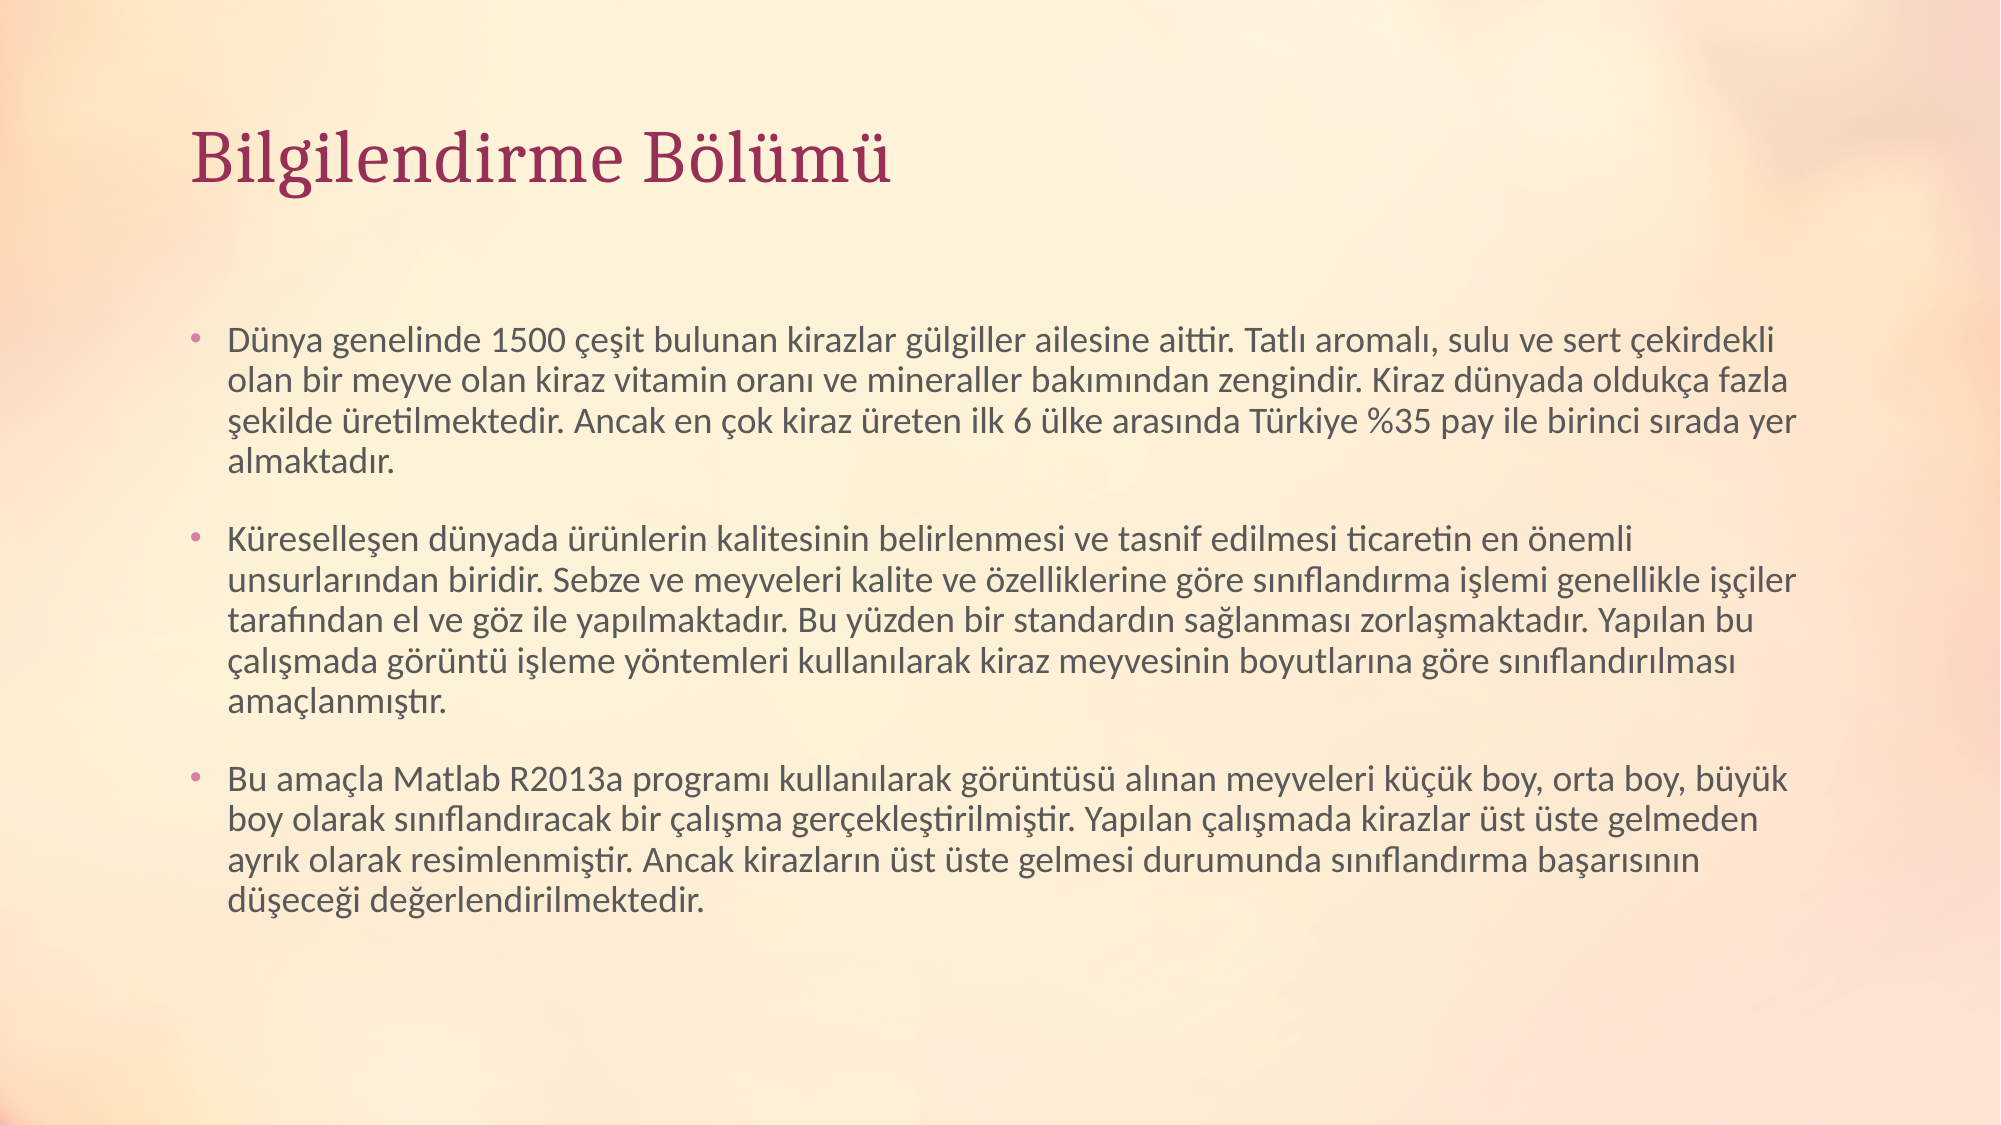

# Bilgilendirme Bölümü
Dünya genelinde 1500 çeşit bulunan kirazlar gülgiller ailesine aittir. Tatlı aromalı, sulu ve sert çekirdekli olan bir meyve olan kiraz vitamin oranı ve mineraller bakımından zengindir. Kiraz dünyada oldukça fazla şekilde üretilmektedir. Ancak en çok kiraz üreten ilk 6 ülke arasında Türkiye %35 pay ile birinci sırada yer almaktadır.
Küreselleşen dünyada ürünlerin kalitesinin belirlenmesi ve tasnif edilmesi ticaretin en önemli unsurlarından biridir. Sebze ve meyveleri kalite ve özelliklerine göre sınıflandırma işlemi genellikle işçiler tarafından el ve göz ile yapılmaktadır. Bu yüzden bir standardın sağlanması zorlaşmaktadır. Yapılan bu çalışmada görüntü işleme yöntemleri kullanılarak kiraz meyvesinin boyutlarına göre sınıflandırılması amaçlanmıştır.
Bu amaçla Matlab R2013a programı kullanılarak görüntüsü alınan meyveleri küçük boy, orta boy, büyük boy olarak sınıflandıracak bir çalışma gerçekleştirilmiştir. Yapılan çalışmada kirazlar üst üste gelmeden ayrık olarak resimlenmiştir. Ancak kirazların üst üste gelmesi durumunda sınıflandırma başarısının düşeceği değerlendirilmektedir.